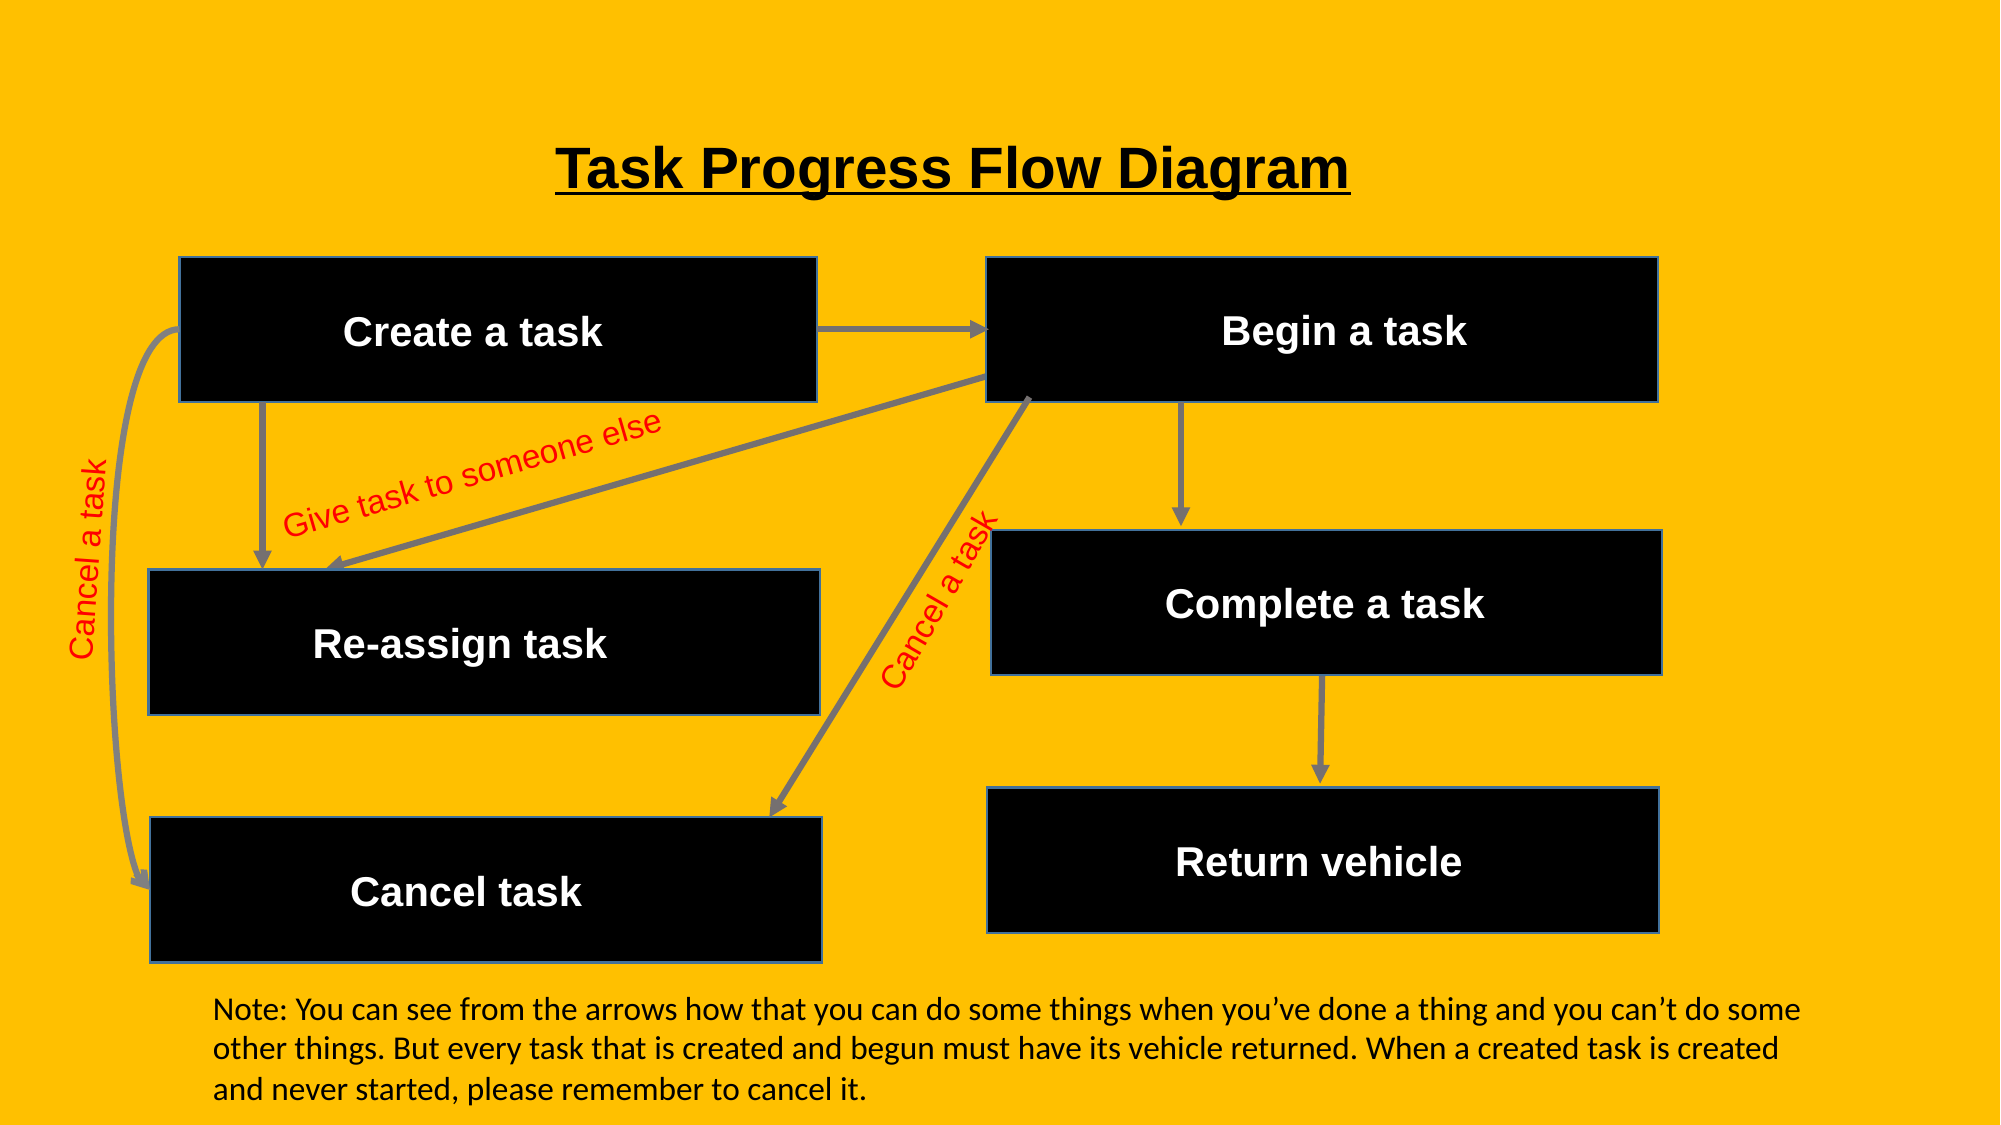

Task Progress Flow Diagram

Begin a task
Create a task
Cancel a task
Give task to someone else
Cancel a task

Complete a task
Re-assign task

Return vehicle
Cancel task
Note: You can see from the arrows how that you can do some things when you’ve done a thing and you can’t do some other things. But every task that is created and begun must have its vehicle returned. When a created task is created and never started, please remember to cancel it.